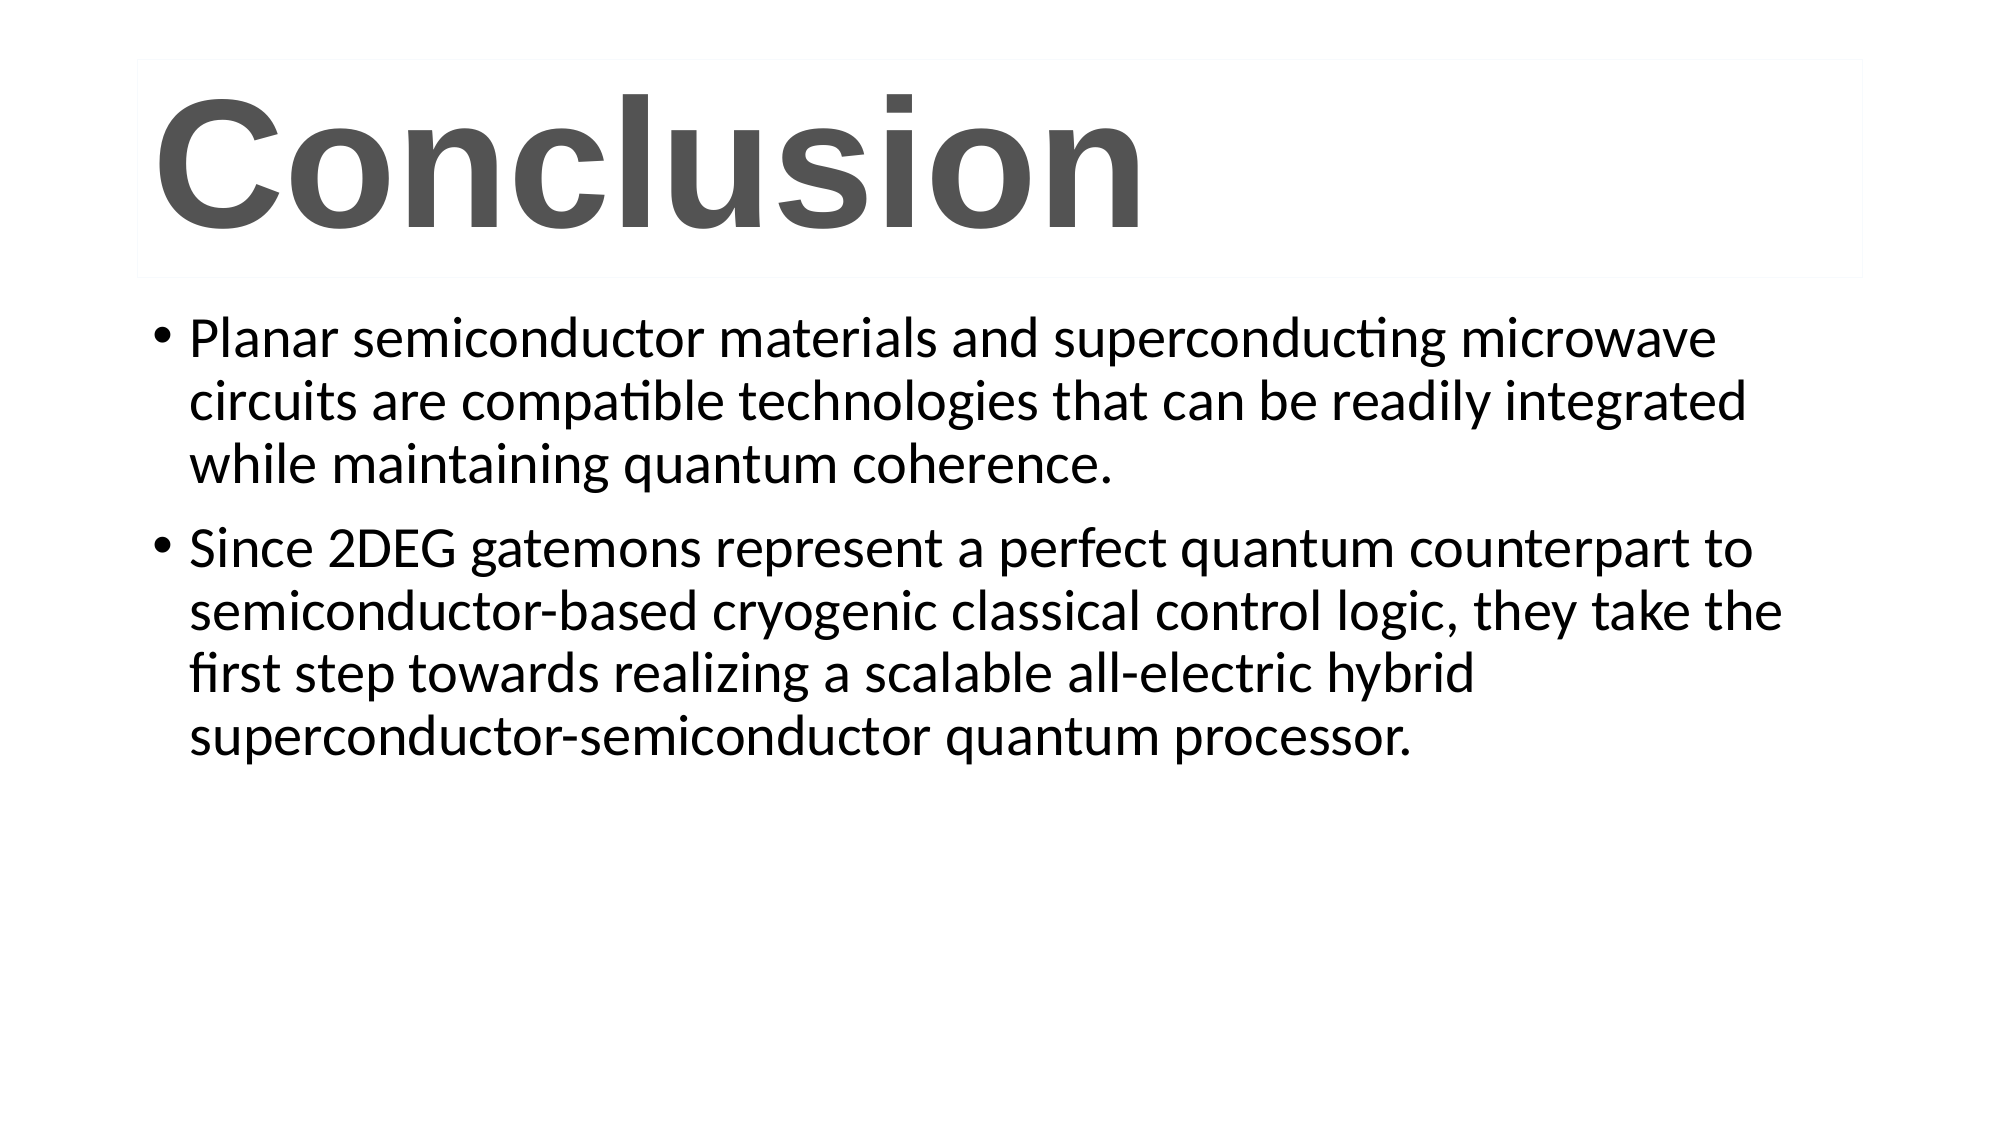

# Conclusion
Planar semiconductor materials and superconducting microwave circuits are compatible technologies that can be readily integrated while maintaining quantum coherence.
Since 2DEG gatemons represent a perfect quantum counterpart to semiconductor-based cryogenic classical control logic, they take the first step towards realizing a scalable all-electric hybrid superconductor-semiconductor quantum processor.